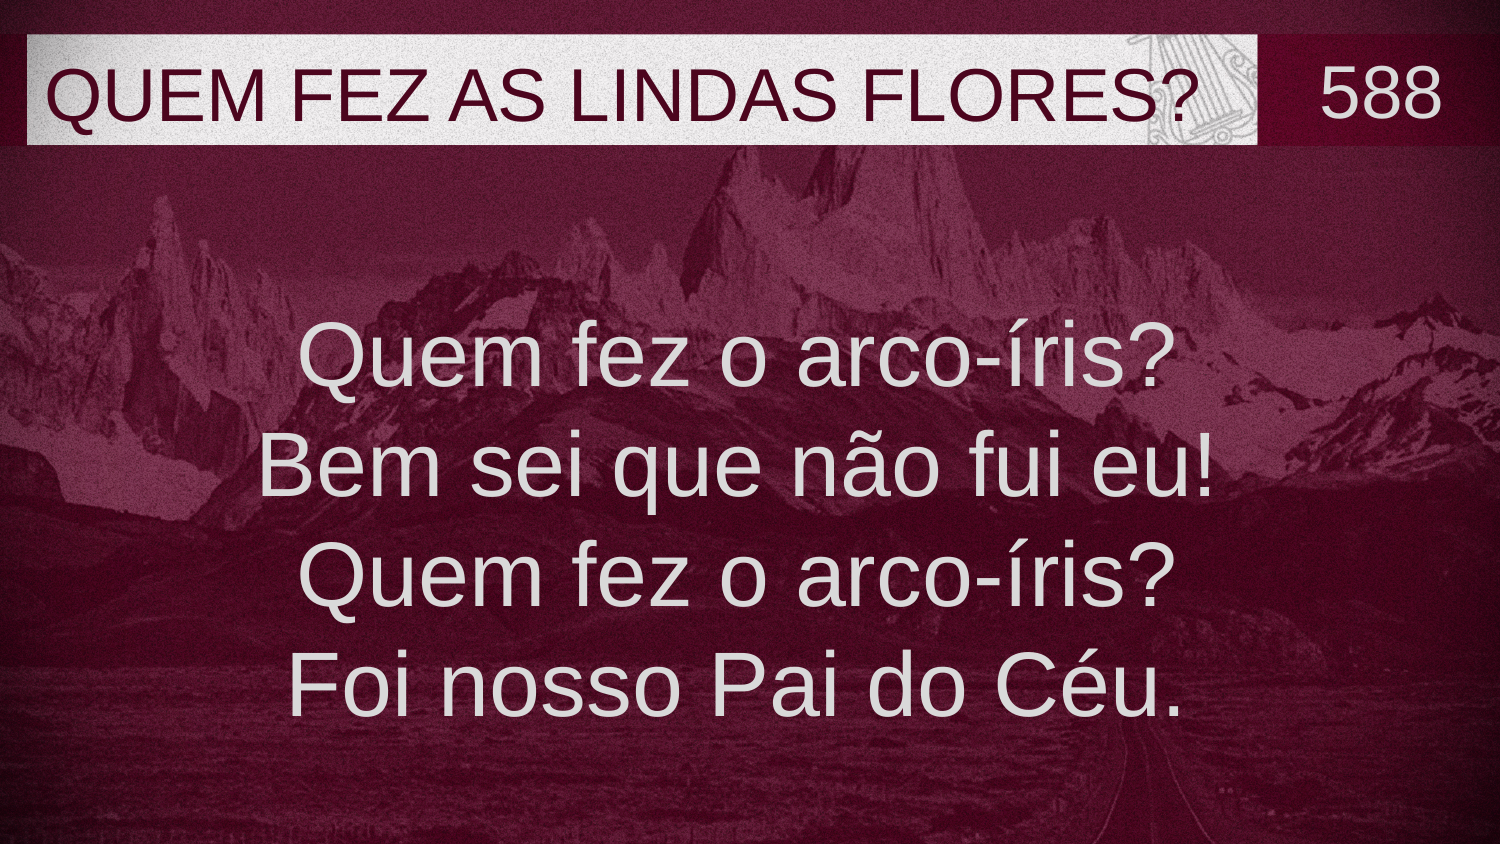

# QUEM FEZ AS LINDAS FLORES?
588
Quem fez o arco-íris?
Bem sei que não fui eu!
Quem fez o arco-íris?
Foi nosso Pai do Céu.